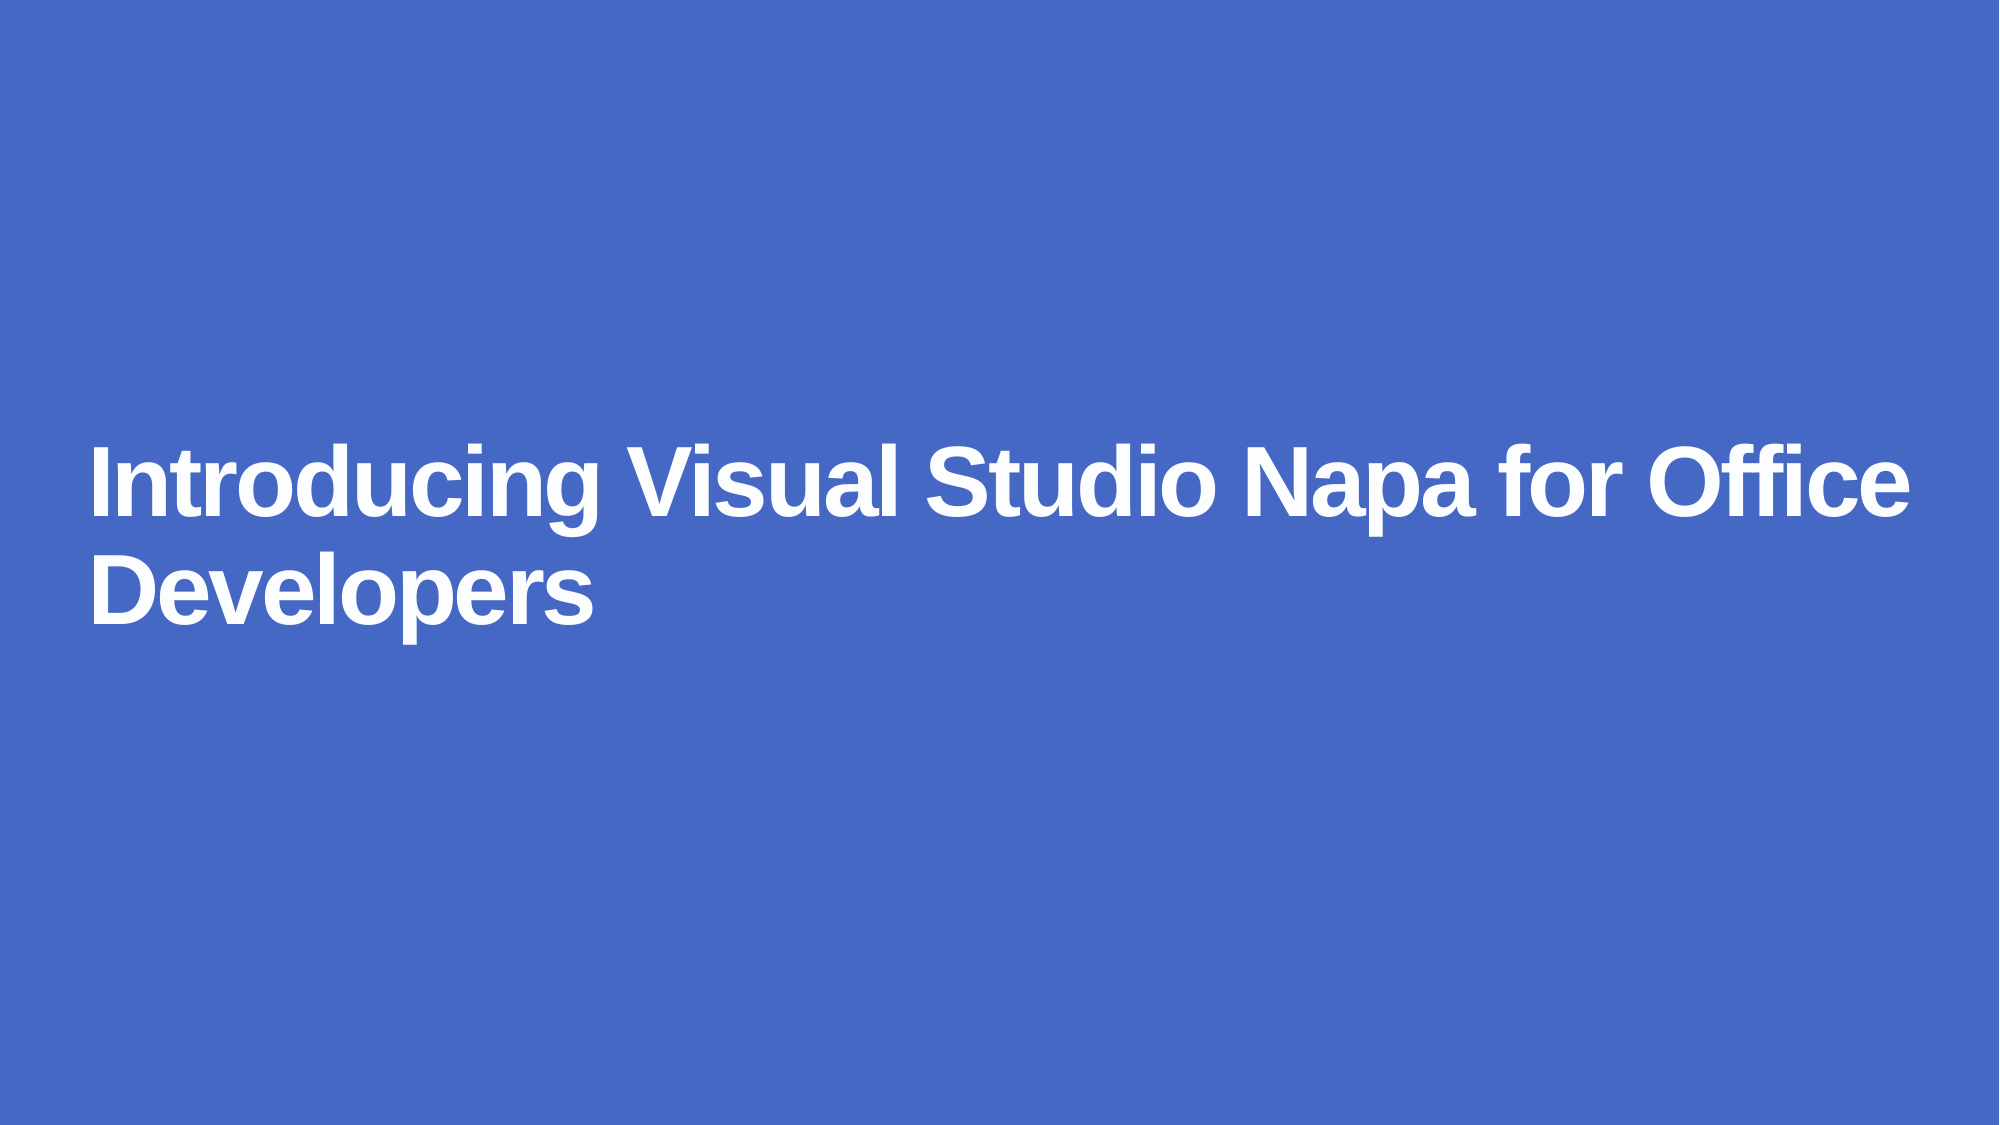

# Introducing Visual Studio Napa for Office Developers